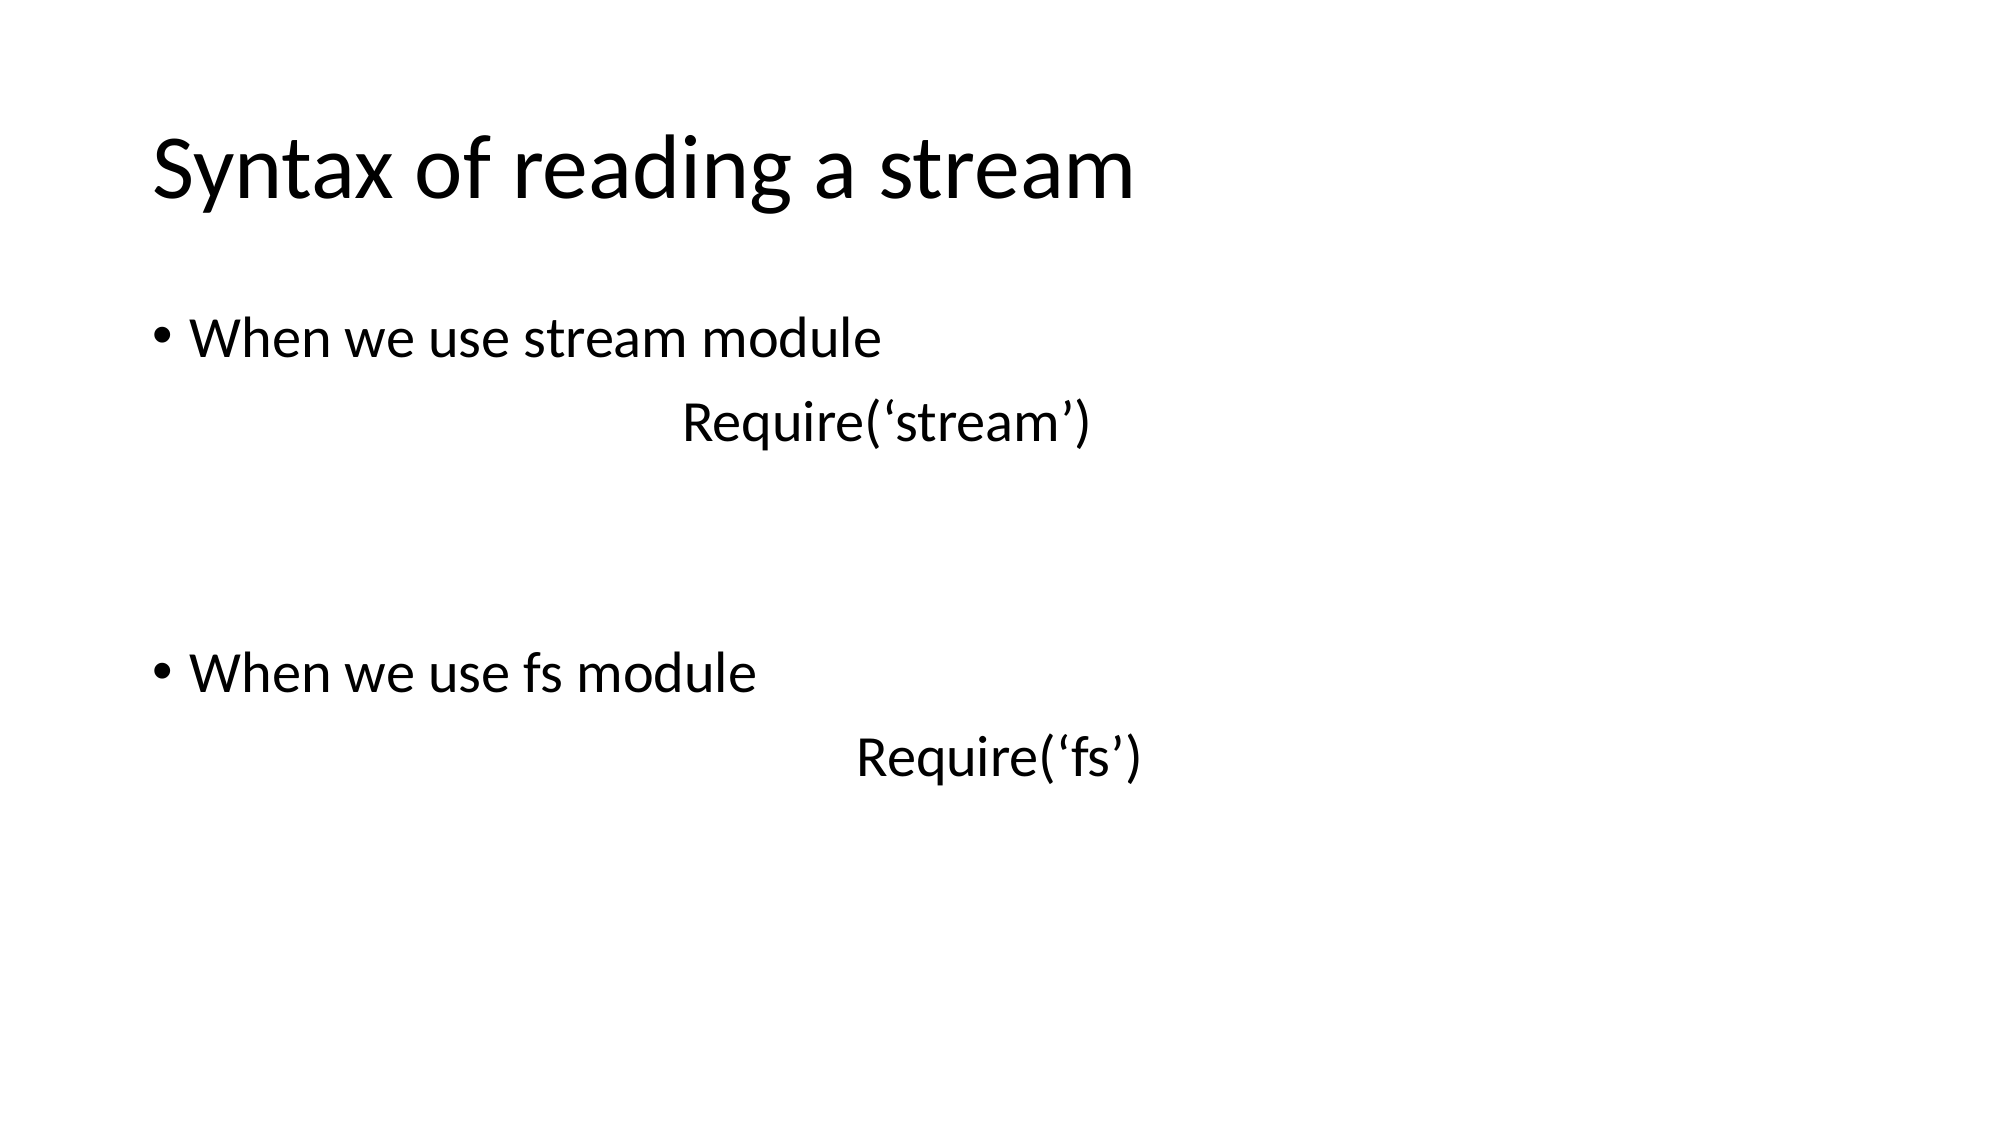

# Syntax of reading a stream
When we use stream module
                                        Require(‘stream’)

When we use fs module
Require(‘fs’)